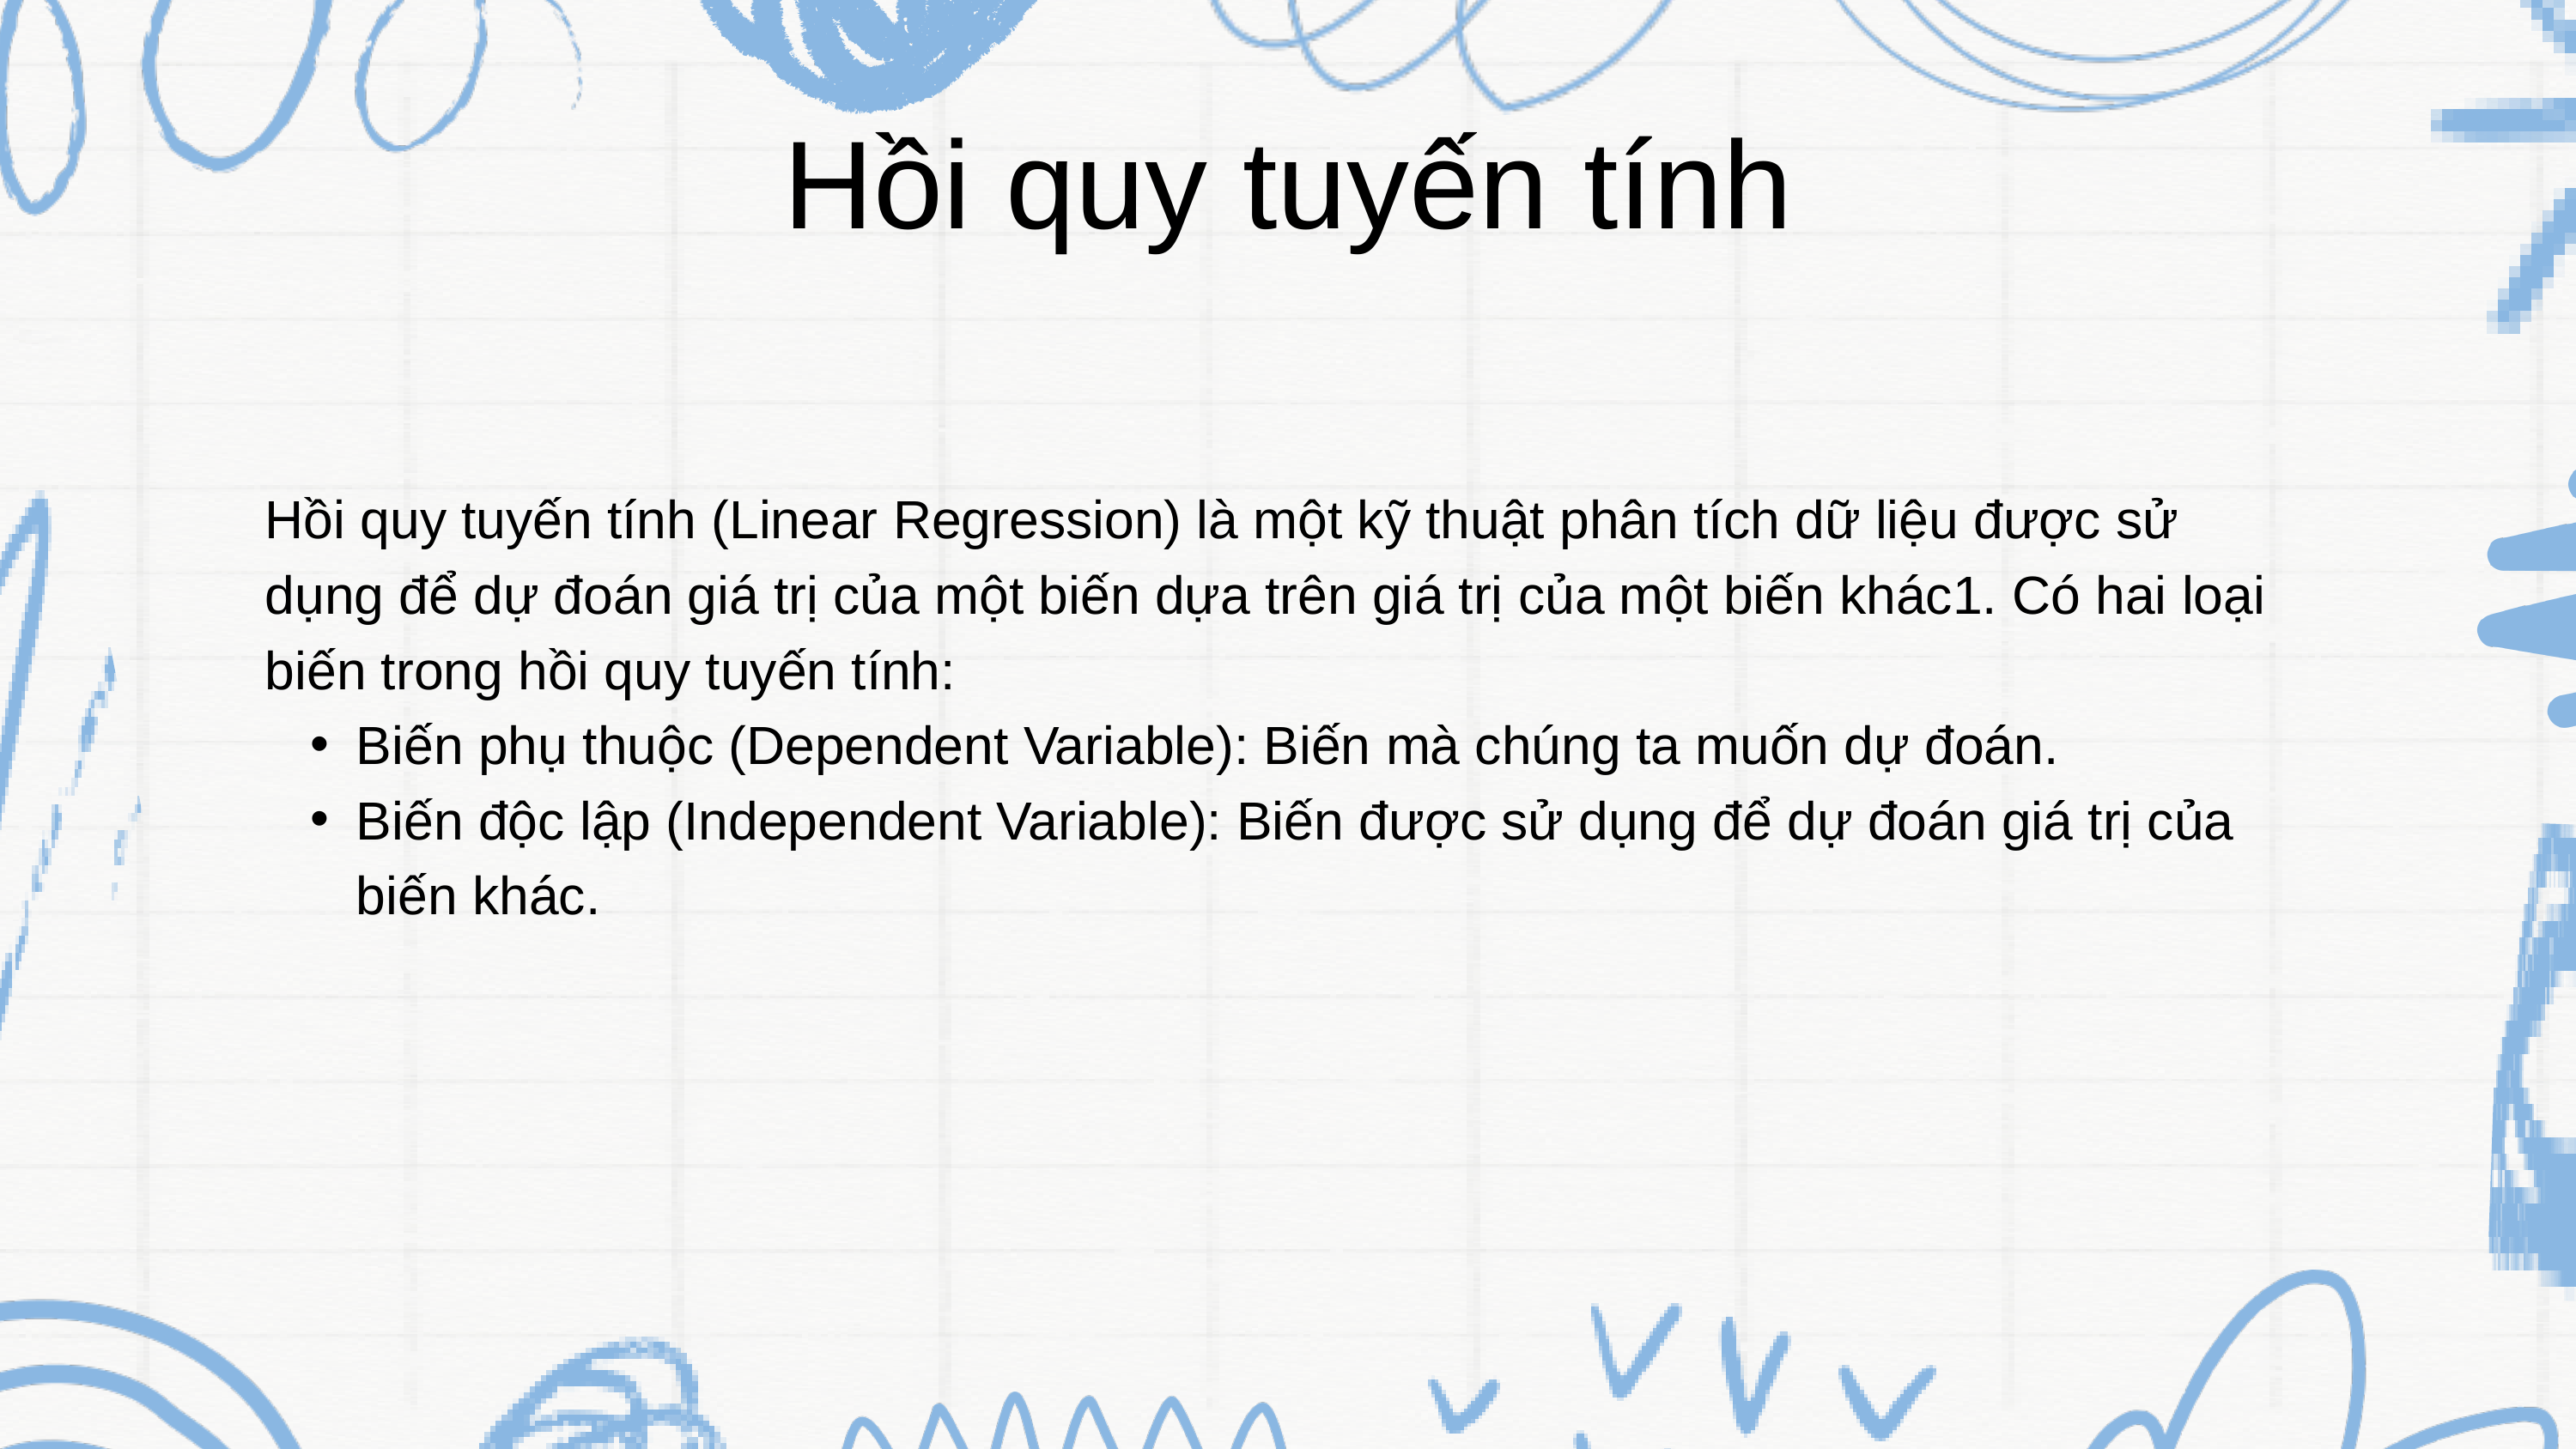

Hồi quy tuyến tính

Hồi quy tuyến tính (Linear Regression) là một kỹ thuật phân tích dữ liệu được sử dụng để dự đoán giá trị của một biến dựa trên giá trị của một biến khác1. Có hai loại biến trong hồi quy tuyến tính:
Biến phụ thuộc (Dependent Variable): Biến mà chúng ta muốn dự đoán.
Biến độc lập (Independent Variable): Biến được sử dụng để dự đoán giá trị của biến khác.